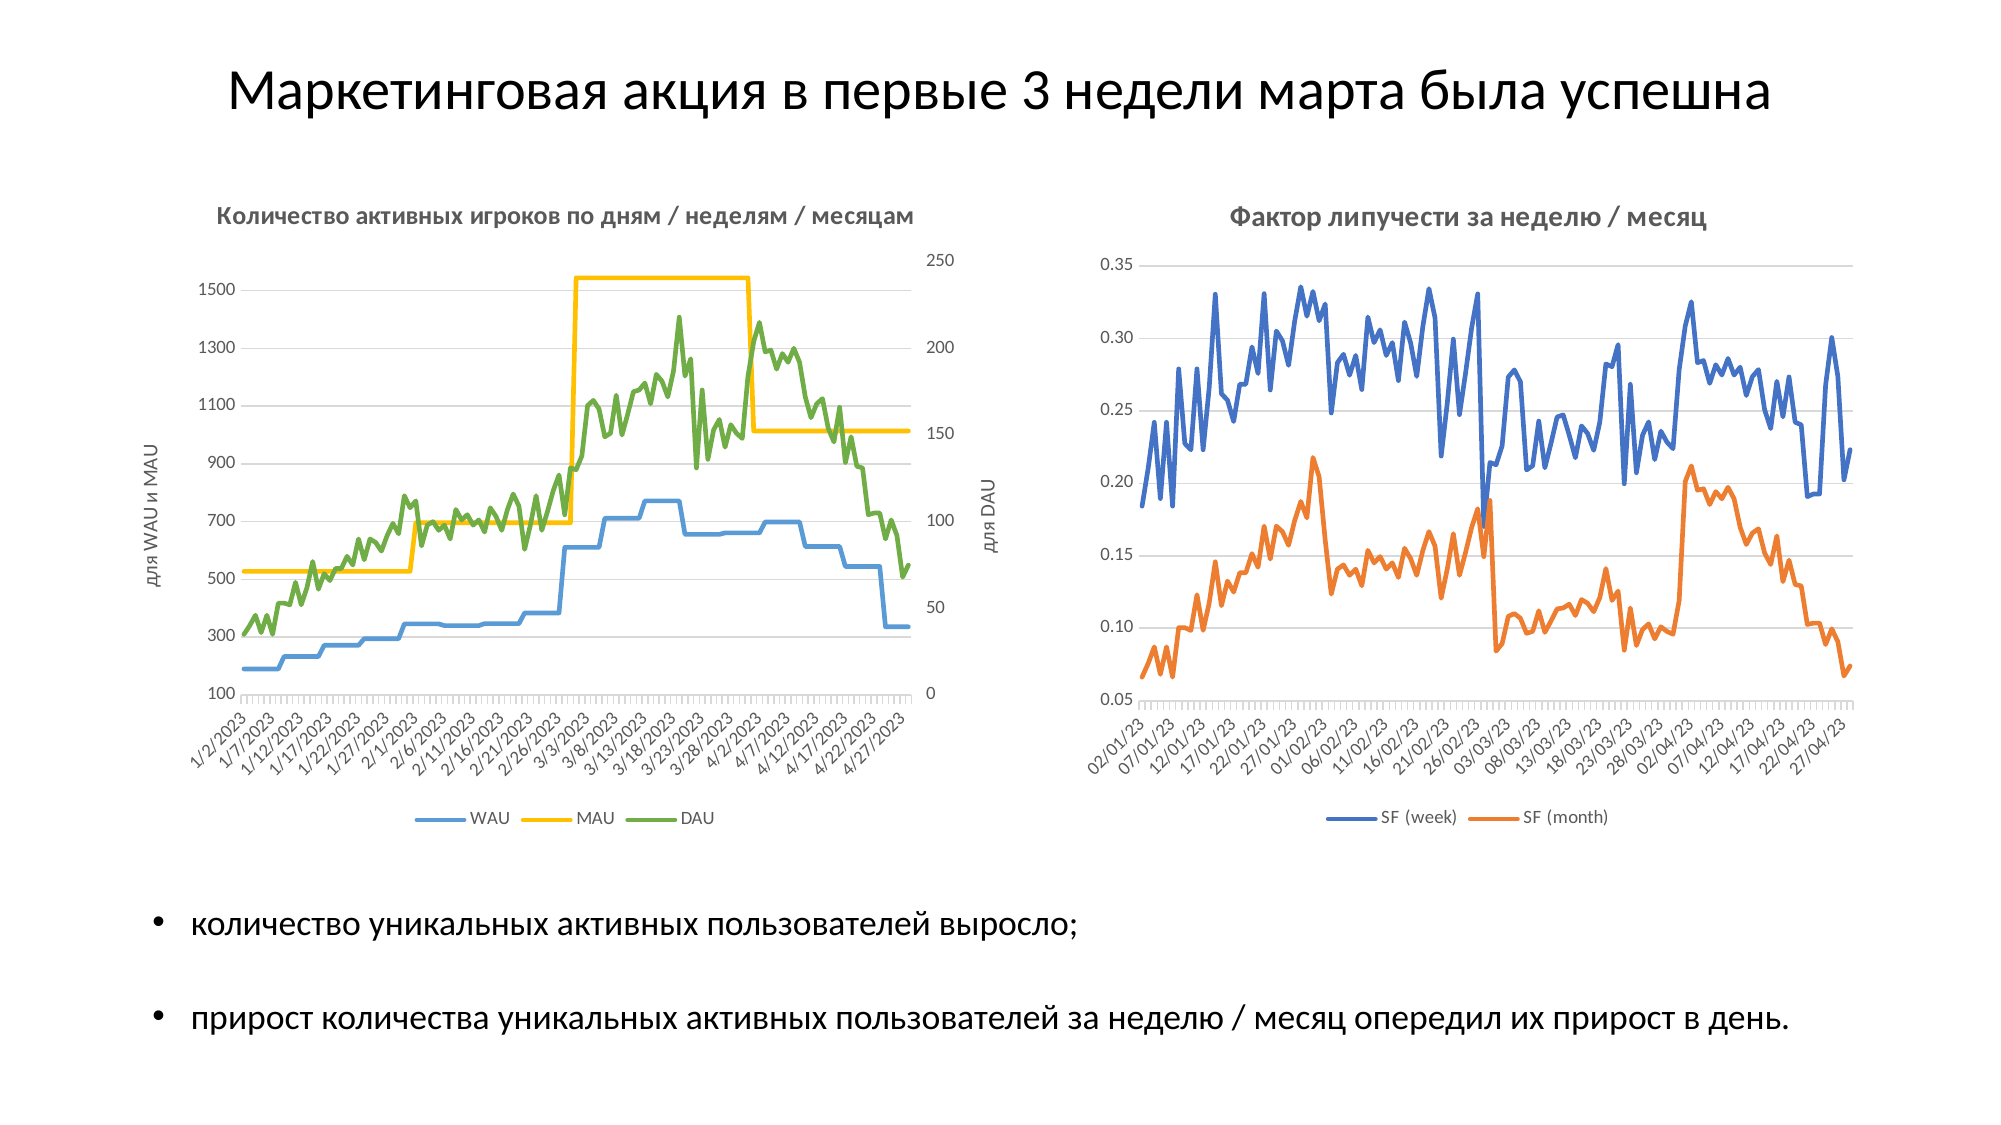

# Маркетинговая акция в первые 3 недели марта была успешна

### Chart: Фактор липучести за неделю / месяц

| Category | SF (week) | SF (month) |
|---|---|---|
| 44928 | 0.18421052631578946 | 0.06628787878787878 |
| 44929 | 0.21052631578947367 | 0.07575757575757576 |
| 44930 | 0.24210526315789474 | 0.08712121212121213 |
| 44931 | 0.18947368421052632 | 0.06818181818181818 |
| 44932 | 0.24210526315789474 | 0.08712121212121213 |
| 44933 | 0.18421052631578946 | 0.06628787878787878 |
| 44934 | 0.2789473684210526 | 0.10037878787878787 |
| 44935 | 0.22746781115879827 | 0.10037878787878787 |
| 44936 | 0.22317596566523606 | 0.09848484848484848 |
| 44937 | 0.27896995708154504 | 0.12310606060606061 |
| 44938 | 0.22317596566523606 | 0.09848484848484848 |
| 44939 | 0.26609442060085836 | 0.11742424242424243 |
| 44940 | 0.33047210300429186 | 0.14583333333333334 |
| 44941 | 0.26180257510729615 | 0.11553030303030302 |
| 44942 | 0.25735294117647056 | 0.13257575757575757 |
| 44943 | 0.2426470588235294 | 0.125 |
| 44944 | 0.26838235294117646 | 0.13825757575757575 |
| 44945 | 0.26838235294117646 | 0.13825757575757575 |
| 44946 | 0.29411764705882354 | 0.15151515151515152 |
| 44947 | 0.2757352941176471 | 0.14204545454545456 |
| 44948 | 0.33088235294117646 | 0.17045454545454544 |
| 44949 | 0.26440677966101694 | 0.14772727272727273 |
| 44950 | 0.3050847457627119 | 0.17045454545454544 |
| 44951 | 0.2983050847457627 | 0.16666666666666666 |
| 44952 | 0.28135593220338984 | 0.1571969696969697 |
| 44953 | 0.31186440677966104 | 0.17424242424242425 |
| 44954 | 0.33559322033898303 | 0.1875 |
| 44955 | 0.3152542372881356 | 0.17613636363636365 |
| 44956 | 0.33236994219653176 | 0.2178030303030303 |
| 44957 | 0.31213872832369943 | 0.20454545454545456 |
| 44958 | 0.3236994219653179 | 0.16091954022988506 |
| 44959 | 0.24855491329479767 | 0.1235632183908046 |
| 44960 | 0.2832369942196532 | 0.14080459770114942 |
| 44961 | 0.28901734104046245 | 0.14367816091954022 |
| 44962 | 0.2745664739884393 | 0.13649425287356323 |
| 44963 | 0.28823529411764703 | 0.14080459770114942 |
| 44964 | 0.2647058823529412 | 0.12931034482758622 |
| 44965 | 0.31470588235294117 | 0.15373563218390804 |
| 44966 | 0.29705882352941176 | 0.14511494252873564 |
| 44967 | 0.3058823529411765 | 0.14942528735632185 |
| 44968 | 0.28823529411764703 | 0.14080459770114942 |
| 44969 | 0.29705882352941176 | 0.14511494252873564 |
| 44970 | 0.27089337175792505 | 0.13505747126436782 |
| 44971 | 0.3112391930835735 | 0.15517241379310345 |
| 44972 | 0.2968299711815562 | 0.14798850574712644 |
| 44973 | 0.2737752161383285 | 0.13649425287356323 |
| 44974 | 0.30835734870317005 | 0.15373563218390804 |
| 44975 | 0.33429394812680113 | 0.16666666666666666 |
| 44976 | 0.31412103746397696 | 0.15660919540229884 |
| 44977 | 0.21875 | 0.1206896551724138 |
| 44978 | 0.2552083333333333 | 0.14080459770114942 |
| 44979 | 0.2994791666666667 | 0.16522988505747127 |
| 44980 | 0.24739583333333334 | 0.13649425287356323 |
| 44981 | 0.2760416666666667 | 0.15229885057471265 |
| 44982 | 0.3072916666666667 | 0.16954022988505746 |
| 44983 | 0.3307291666666667 | 0.1824712643678161 |
| 44984 | 0.1702127659574468 | 0.14942528735632185 |
| 44985 | 0.2144026186579378 | 0.1882183908045977 |
| 44986 | 0.2127659574468085 | 0.08419689119170984 |
| 44987 | 0.22585924713584288 | 0.08937823834196891 |
| 44988 | 0.2733224222585925 | 0.10816062176165803 |
| 44989 | 0.27823240589198034 | 0.11010362694300518 |
| 44990 | 0.2700490998363339 | 0.10686528497409327 |
| 44991 | 0.20926966292134833 | 0.09650259067357513 |
| 44992 | 0.21207865168539325 | 0.0977979274611399 |
| 44993 | 0.24297752808988765 | 0.11204663212435233 |
| 44994 | 0.21067415730337077 | 0.09715025906735751 |
| 44995 | 0.22752808988764045 | 0.10492227979274611 |
| 44996 | 0.24578651685393257 | 0.1133419689119171 |
| 44997 | 0.24719101123595505 | 0.11398963730569948 |
| 44998 | 0.23316062176165803 | 0.11658031088082901 |
| 44999 | 0.21761658031088082 | 0.10880829015544041 |
| 45000 | 0.23963730569948186 | 0.11981865284974093 |
| 45001 | 0.2344559585492228 | 0.1172279792746114 |
| 45002 | 0.22279792746113988 | 0.11139896373056994 |
| 45003 | 0.2422279792746114 | 0.1211139896373057 |
| 45004 | 0.2823834196891192 | 0.1411917098445596 |
| 45005 | 0.2804878048780488 | 0.11917098445595854 |
| 45006 | 0.29573170731707316 | 0.12564766839378239 |
| 45007 | 0.19969512195121952 | 0.08484455958549222 |
| 45008 | 0.2682926829268293 | 0.11398963730569948 |
| 45009 | 0.2073170731707317 | 0.08808290155440414 |
| 45010 | 0.23323170731707318 | 0.09909326424870467 |
| 45011 | 0.2423780487804878 | 0.10297927461139897 |
| 45012 | 0.21633888048411498 | 0.09261658031088082 |
| 45013 | 0.23600605143721634 | 0.10103626943005181 |
| 45014 | 0.22844175491679275 | 0.0977979274611399 |
| 45015 | 0.22390317700453857 | 0.09585492227979274 |
| 45016 | 0.2783661119515885 | 0.11917098445595854 |
| 45017 | 0.3086232980332829 | 0.20118343195266272 |
| 45018 | 0.32526475037821484 | 0.21203155818540434 |
| 45019 | 0.2832618025751073 | 0.1952662721893491 |
| 45020 | 0.28469241773962806 | 0.19625246548323472 |
| 45021 | 0.26895565092989987 | 0.1854043392504931 |
| 45022 | 0.28183118741058655 | 0.1942800788954635 |
| 45023 | 0.27467811158798283 | 0.1893491124260355 |
| 45024 | 0.2861230329041488 | 0.19723865877712032 |
| 45025 | 0.27467811158798283 | 0.1893491124260355 |
| 45026 | 0.28013029315960913 | 0.16962524654832348 |
| 45027 | 0.26058631921824105 | 0.15779092702169625 |
| 45028 | 0.2736156351791531 | 0.16568047337278108 |
| 45029 | 0.2785016286644951 | 0.16863905325443787 |
| 45030 | 0.250814332247557 | 0.15187376725838264 |
| 45031 | 0.23778501628664495 | 0.14398422090729784 |
| 45032 | 0.2703583061889251 | 0.16370808678500987 |
| 45033 | 0.24587155963302754 | 0.13214990138067062 |
| 45034 | 0.27339449541284405 | 0.14694280078895464 |
| 45035 | 0.24220183486238533 | 0.1301775147928994 |
| 45036 | 0.24036697247706423 | 0.1291913214990138 |
| 45037 | 0.1908256880733945 | 0.10256410256410256 |
| 45038 | 0.1926605504587156 | 0.10355029585798817 |
| 45039 | 0.1926605504587156 | 0.10355029585798817 |
| 45040 | 0.26785714285714285 | 0.08875739644970414 |
| 45041 | 0.3005952380952381 | 0.09960552268244575 |
| 45042 | 0.27380952380952384 | 0.09072978303747535 |
| 45043 | 0.20238095238095238 | 0.0670611439842209 |
| 45044 | 0.22321428571428573 | 0.07396449704142012 |

### Chart: Количество активных игроков по дням / неделям / месяцам

| Category | WAU | MAU | DAU |
|---|---|---|---|
| 44928 | 190.0 | 528.0 | 35.0 |
| 44929 | 190.0 | 528.0 | 40.0 |
| 44930 | 190.0 | 528.0 | 46.0 |
| 44931 | 190.0 | 528.0 | 36.0 |
| 44932 | 190.0 | 528.0 | 46.0 |
| 44933 | 190.0 | 528.0 | 35.0 |
| 44934 | 190.0 | 528.0 | 53.0 |
| 44935 | 233.0 | 528.0 | 53.0 |
| 44936 | 233.0 | 528.0 | 52.0 |
| 44937 | 233.0 | 528.0 | 65.0 |
| 44938 | 233.0 | 528.0 | 52.0 |
| 44939 | 233.0 | 528.0 | 62.0 |
| 44940 | 233.0 | 528.0 | 77.0 |
| 44941 | 233.0 | 528.0 | 61.0 |
| 44942 | 272.0 | 528.0 | 70.0 |
| 44943 | 272.0 | 528.0 | 66.0 |
| 44944 | 272.0 | 528.0 | 73.0 |
| 44945 | 272.0 | 528.0 | 73.0 |
| 44946 | 272.0 | 528.0 | 80.0 |
| 44947 | 272.0 | 528.0 | 75.0 |
| 44948 | 272.0 | 528.0 | 90.0 |
| 44949 | 295.0 | 528.0 | 78.0 |
| 44950 | 295.0 | 528.0 | 90.0 |
| 44951 | 295.0 | 528.0 | 88.0 |
| 44952 | 295.0 | 528.0 | 83.0 |
| 44953 | 295.0 | 528.0 | 92.0 |
| 44954 | 295.0 | 528.0 | 99.0 |
| 44955 | 295.0 | 528.0 | 93.0 |
| 44956 | 346.0 | 528.0 | 115.0 |
| 44957 | 346.0 | 528.0 | 108.0 |
| 44958 | 346.0 | 696.0 | 112.0 |
| 44959 | 346.0 | 696.0 | 86.0 |
| 44960 | 346.0 | 696.0 | 98.0 |
| 44961 | 346.0 | 696.0 | 100.0 |
| 44962 | 346.0 | 696.0 | 95.0 |
| 44963 | 340.0 | 696.0 | 98.0 |
| 44964 | 340.0 | 696.0 | 90.0 |
| 44965 | 340.0 | 696.0 | 107.0 |
| 44966 | 340.0 | 696.0 | 101.0 |
| 44967 | 340.0 | 696.0 | 104.0 |
| 44968 | 340.0 | 696.0 | 98.0 |
| 44969 | 340.0 | 696.0 | 101.0 |
| 44970 | 347.0 | 696.0 | 94.0 |
| 44971 | 347.0 | 696.0 | 108.0 |
| 44972 | 347.0 | 696.0 | 103.0 |
| 44973 | 347.0 | 696.0 | 95.0 |
| 44974 | 347.0 | 696.0 | 107.0 |
| 44975 | 347.0 | 696.0 | 116.0 |
| 44976 | 347.0 | 696.0 | 109.0 |
| 44977 | 384.0 | 696.0 | 84.0 |
| 44978 | 384.0 | 696.0 | 98.0 |
| 44979 | 384.0 | 696.0 | 115.0 |
| 44980 | 384.0 | 696.0 | 95.0 |
| 44981 | 384.0 | 696.0 | 106.0 |
| 44982 | 384.0 | 696.0 | 118.0 |
| 44983 | 384.0 | 696.0 | 127.0 |
| 44984 | 611.0 | 696.0 | 104.0 |
| 44985 | 611.0 | 696.0 | 131.0 |
| 44986 | 611.0 | 1544.0 | 130.0 |
| 44987 | 611.0 | 1544.0 | 138.0 |
| 44988 | 611.0 | 1544.0 | 167.0 |
| 44989 | 611.0 | 1544.0 | 170.0 |
| 44990 | 611.0 | 1544.0 | 165.0 |
| 44991 | 712.0 | 1544.0 | 149.0 |
| 44992 | 712.0 | 1544.0 | 151.0 |
| 44993 | 712.0 | 1544.0 | 173.0 |
| 44994 | 712.0 | 1544.0 | 150.0 |
| 44995 | 712.0 | 1544.0 | 162.0 |
| 44996 | 712.0 | 1544.0 | 175.0 |
| 44997 | 712.0 | 1544.0 | 176.0 |
| 44998 | 772.0 | 1544.0 | 180.0 |
| 44999 | 772.0 | 1544.0 | 168.0 |
| 45000 | 772.0 | 1544.0 | 185.0 |
| 45001 | 772.0 | 1544.0 | 181.0 |
| 45002 | 772.0 | 1544.0 | 172.0 |
| 45003 | 772.0 | 1544.0 | 187.0 |
| 45004 | 772.0 | 1544.0 | 218.0 |
| 45005 | 656.0 | 1544.0 | 184.0 |
| 45006 | 656.0 | 1544.0 | 194.0 |
| 45007 | 656.0 | 1544.0 | 131.0 |
| 45008 | 656.0 | 1544.0 | 176.0 |
| 45009 | 656.0 | 1544.0 | 136.0 |
| 45010 | 656.0 | 1544.0 | 153.0 |
| 45011 | 656.0 | 1544.0 | 159.0 |
| 45012 | 661.0 | 1544.0 | 143.0 |
| 45013 | 661.0 | 1544.0 | 156.0 |
| 45014 | 661.0 | 1544.0 | 151.0 |
| 45015 | 661.0 | 1544.0 | 148.0 |
| 45016 | 661.0 | 1544.0 | 184.0 |
| 45017 | 661.0 | 1014.0 | 204.0 |
| 45018 | 661.0 | 1014.0 | 215.0 |
| 45019 | 699.0 | 1014.0 | 198.0 |
| 45020 | 699.0 | 1014.0 | 199.0 |
| 45021 | 699.0 | 1014.0 | 188.0 |
| 45022 | 699.0 | 1014.0 | 197.0 |
| 45023 | 699.0 | 1014.0 | 192.0 |
| 45024 | 699.0 | 1014.0 | 200.0 |
| 45025 | 699.0 | 1014.0 | 192.0 |
| 45026 | 614.0 | 1014.0 | 172.0 |
| 45027 | 614.0 | 1014.0 | 160.0 |
| 45028 | 614.0 | 1014.0 | 168.0 |
| 45029 | 614.0 | 1014.0 | 171.0 |
| 45030 | 614.0 | 1014.0 | 154.0 |
| 45031 | 614.0 | 1014.0 | 146.0 |
| 45032 | 614.0 | 1014.0 | 166.0 |
| 45033 | 545.0 | 1014.0 | 134.0 |
| 45034 | 545.0 | 1014.0 | 149.0 |
| 45035 | 545.0 | 1014.0 | 132.0 |
| 45036 | 545.0 | 1014.0 | 131.0 |
| 45037 | 545.0 | 1014.0 | 104.0 |
| 45038 | 545.0 | 1014.0 | 105.0 |
| 45039 | 545.0 | 1014.0 | 105.0 |
| 45040 | 336.0 | 1014.0 | 90.0 |
| 45041 | 336.0 | 1014.0 | 101.0 |
| 45042 | 336.0 | 1014.0 | 92.0 |
| 45043 | 336.0 | 1014.0 | 68.0 |
| 45044 | 336.0 | 1014.0 | 75.0 |
количество уникальных активных пользователей выросло;

прирост количества уникальных активных пользователей за неделю / месяц опередил их прирост в день.